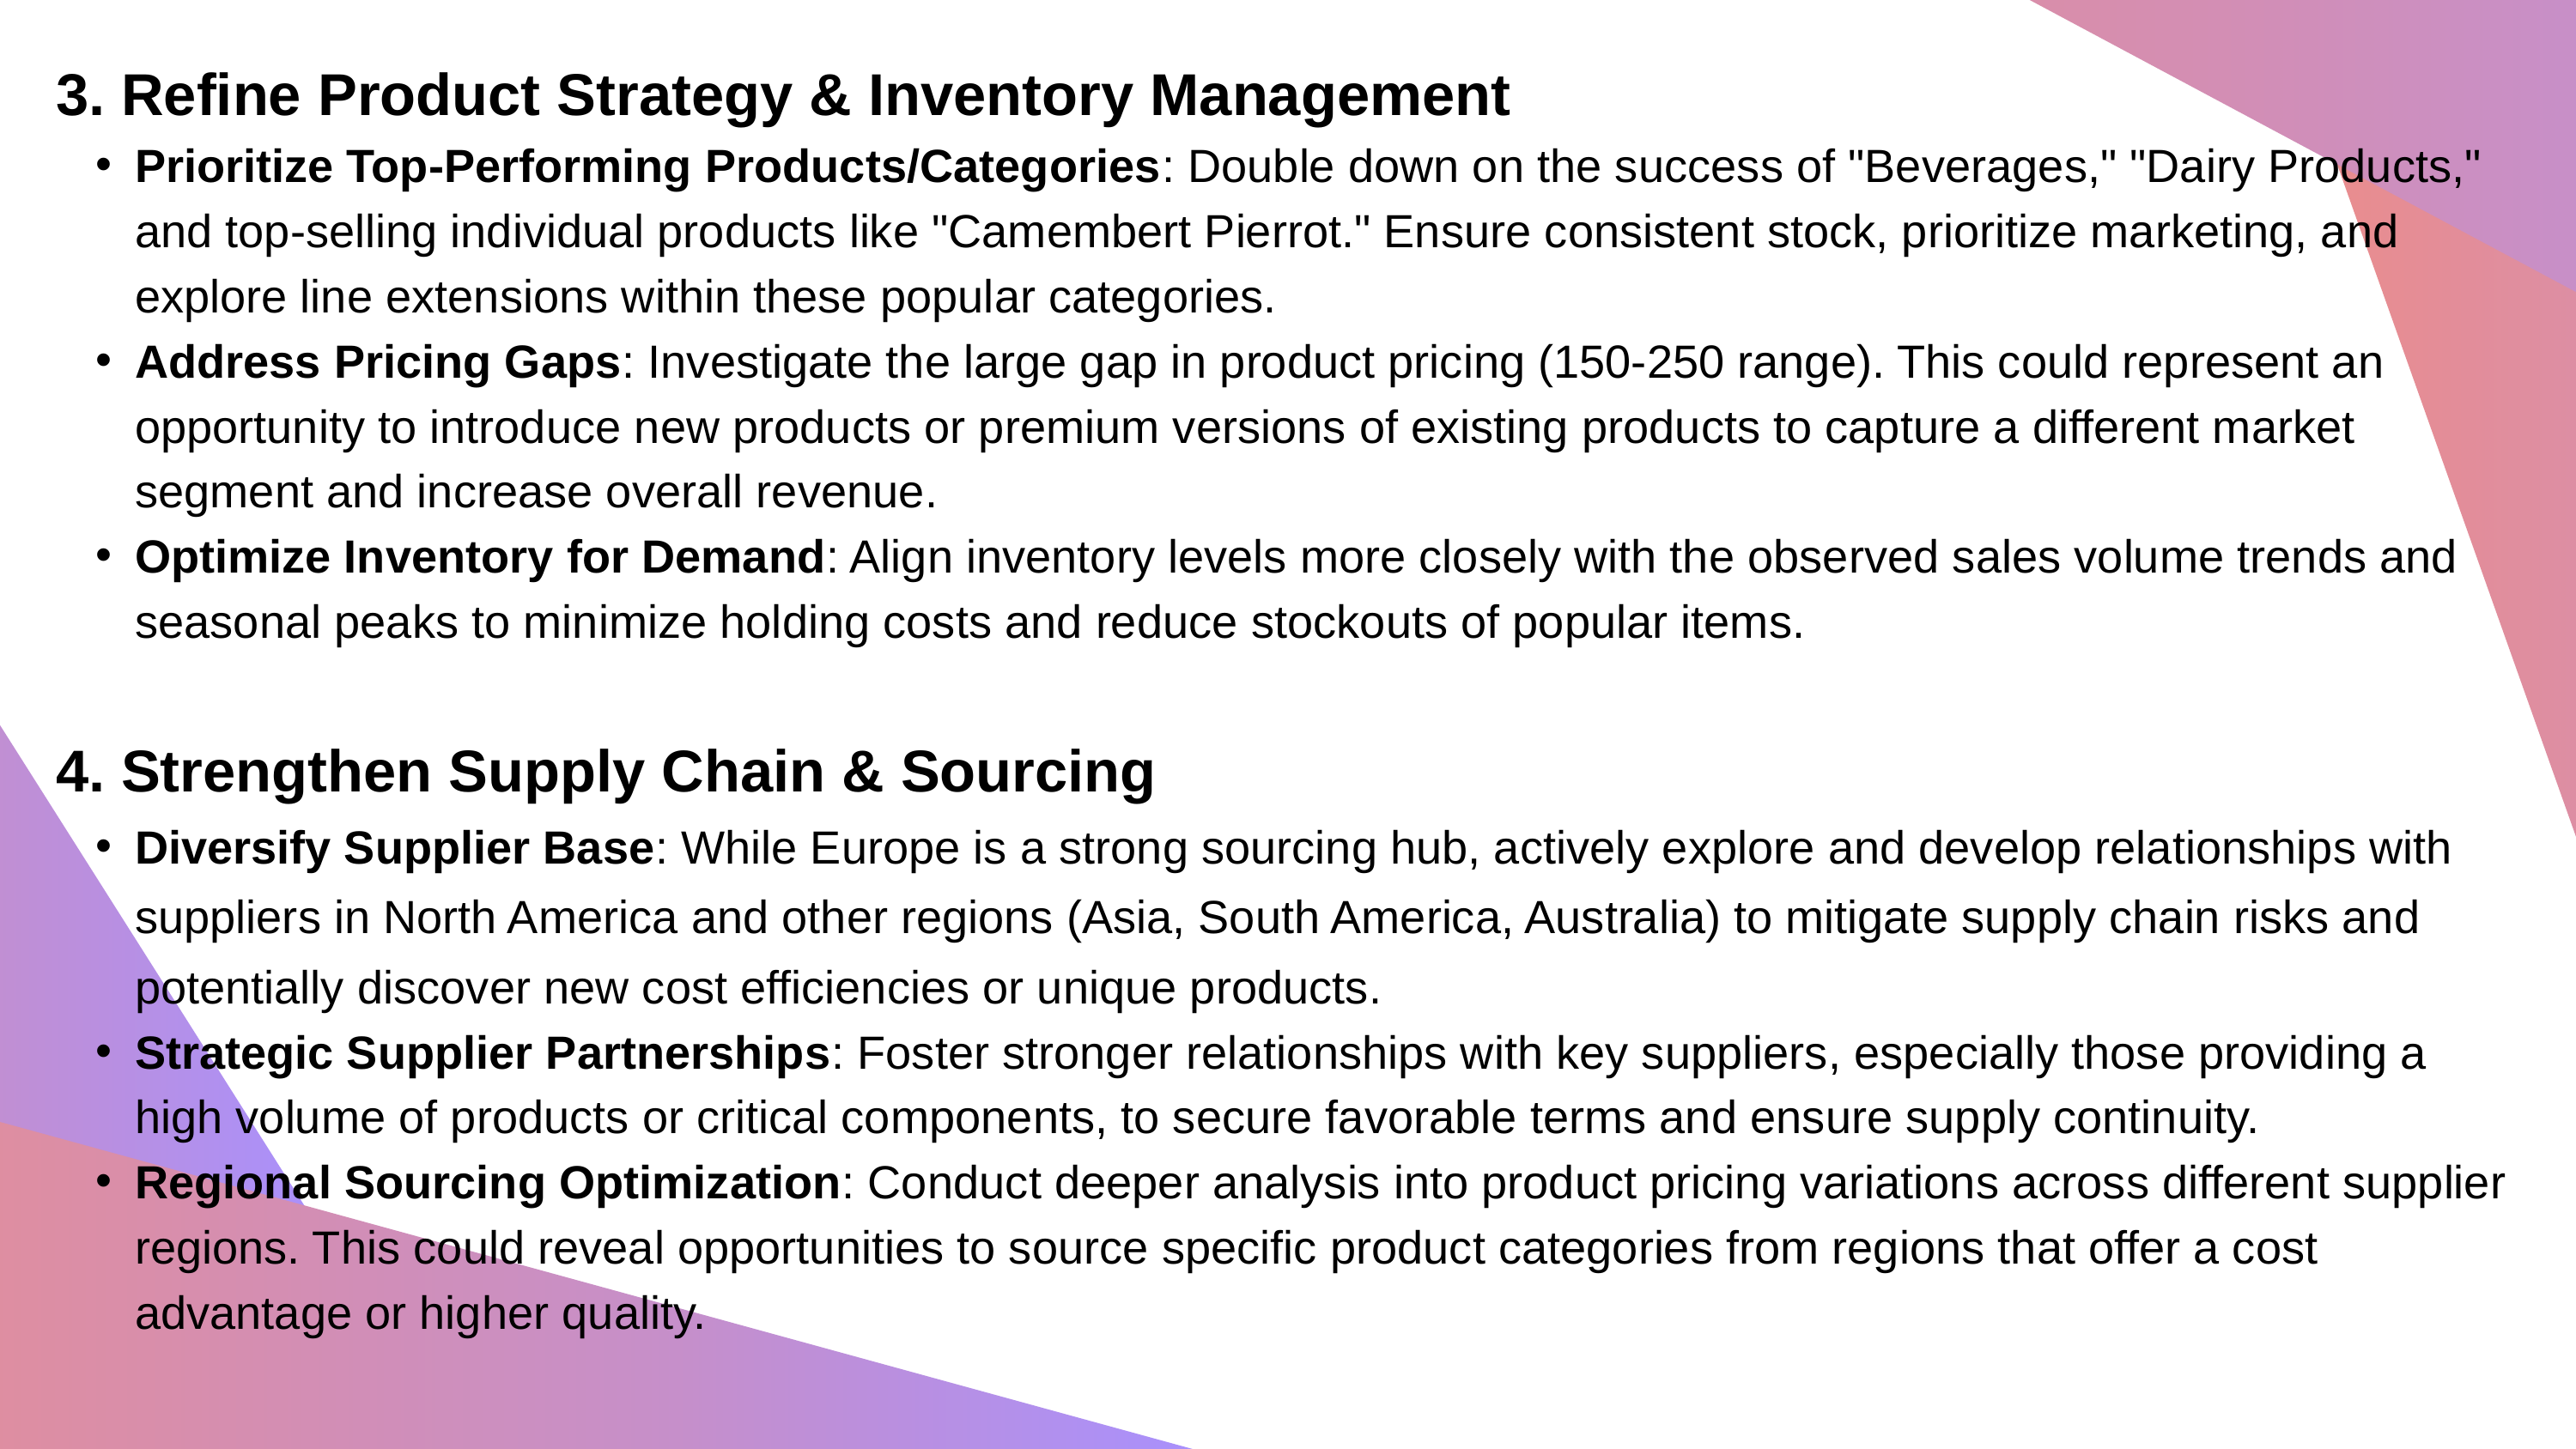

3. Refine Product Strategy & Inventory Management
Prioritize Top-Performing Products/Categories: Double down on the success of "Beverages," "Dairy Products," and top-selling individual products like "Camembert Pierrot." Ensure consistent stock, prioritize marketing, and explore line extensions within these popular categories.
Address Pricing Gaps: Investigate the large gap in product pricing (150-250 range). This could represent an opportunity to introduce new products or premium versions of existing products to capture a different market segment and increase overall revenue.
Optimize Inventory for Demand: Align inventory levels more closely with the observed sales volume trends and seasonal peaks to minimize holding costs and reduce stockouts of popular items.

4. Strengthen Supply Chain & Sourcing
Diversify Supplier Base: While Europe is a strong sourcing hub, actively explore and develop relationships with suppliers in North America and other regions (Asia, South America, Australia) to mitigate supply chain risks and potentially discover new cost efficiencies or unique products.
Strategic Supplier Partnerships: Foster stronger relationships with key suppliers, especially those providing a high volume of products or critical components, to secure favorable terms and ensure supply continuity.
Regional Sourcing Optimization: Conduct deeper analysis into product pricing variations across different supplier regions. This could reveal opportunities to source specific product categories from regions that offer a cost advantage or higher quality.